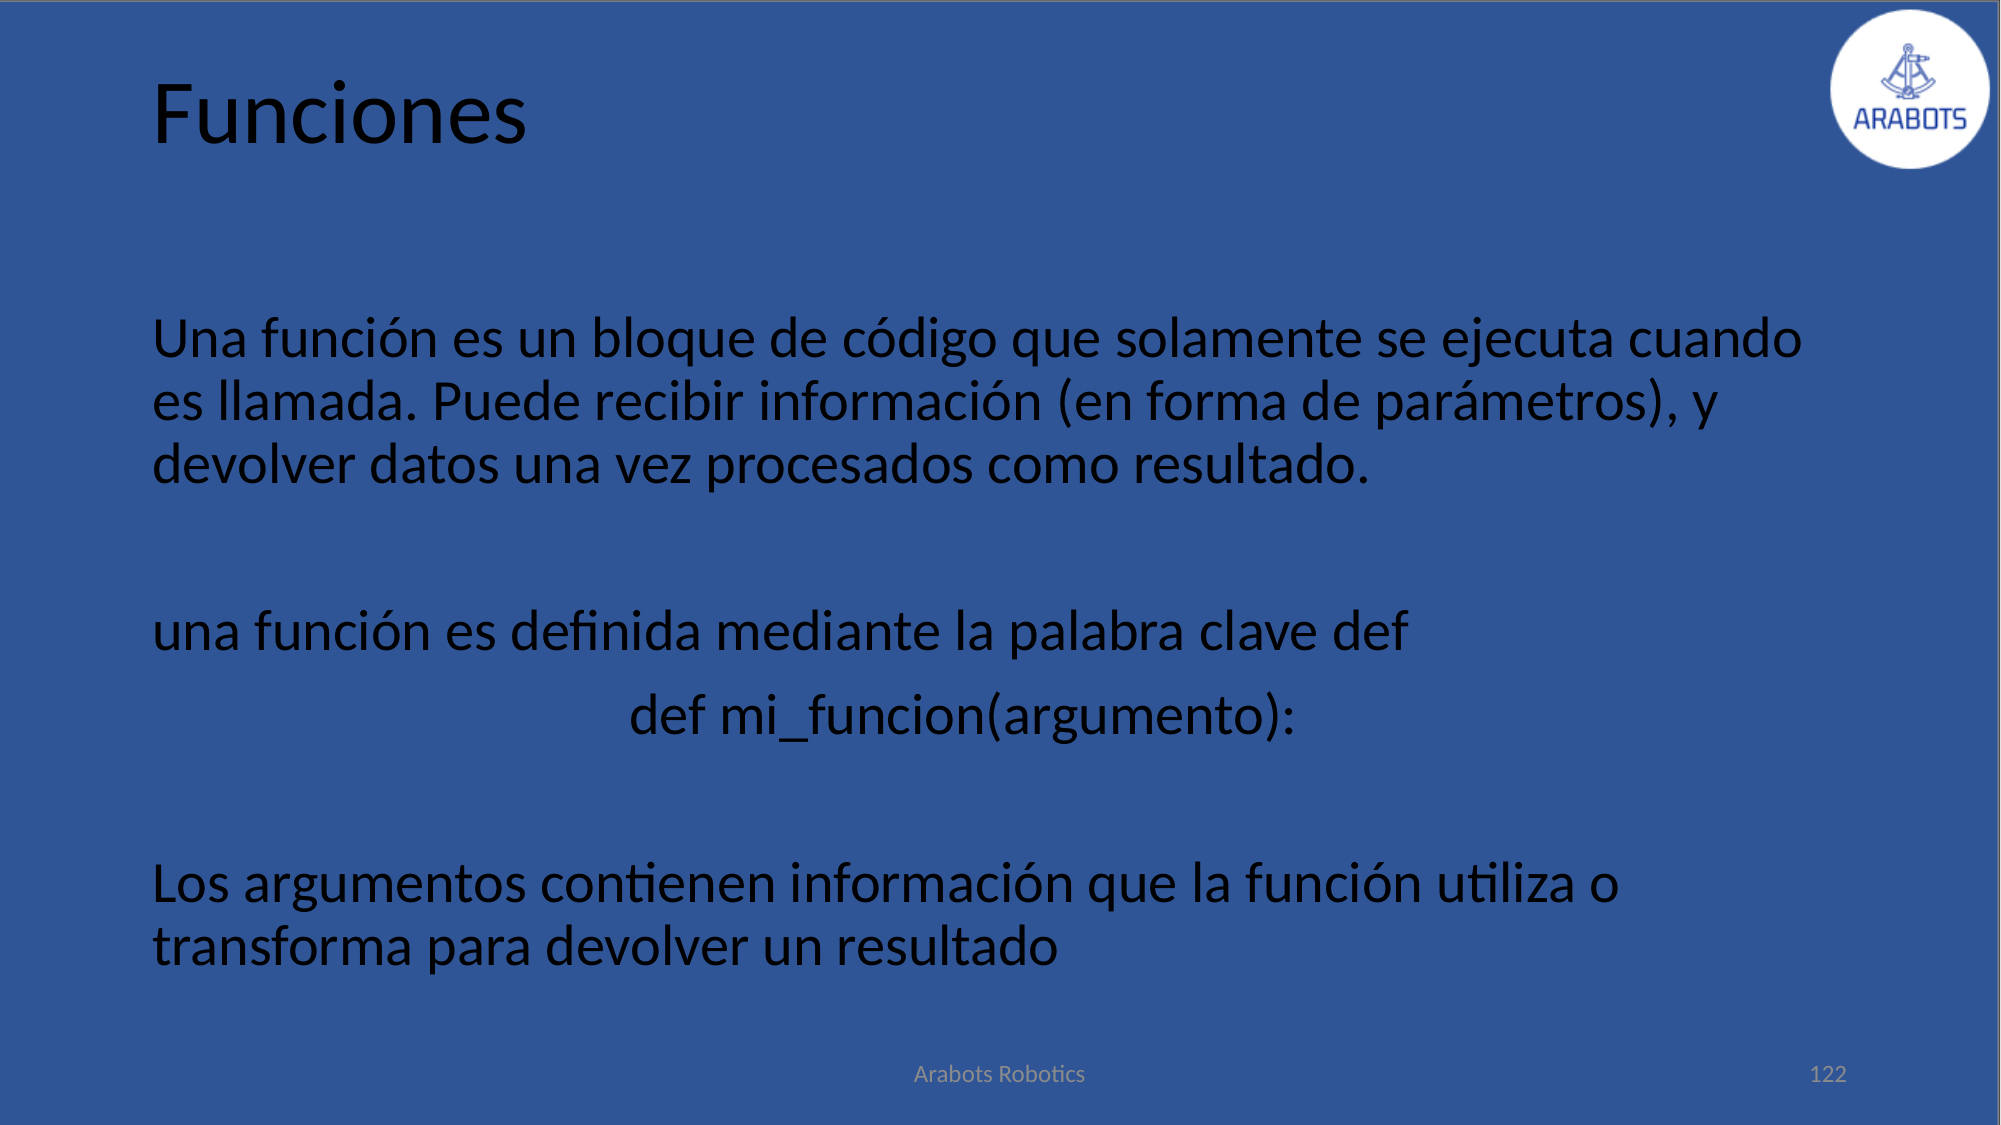

# Funciones
Una función es un bloque de código que solamente se ejecuta cuando es llamada. Puede recibir información (en forma de parámetros), y devolver datos una vez procesados como resultado.

una función es definida mediante la palabra clave def
                                    def mi_funcion(argumento):

Los argumentos contienen información que la función utiliza o transforma para devolver un resultado
Arabots Robotics
122